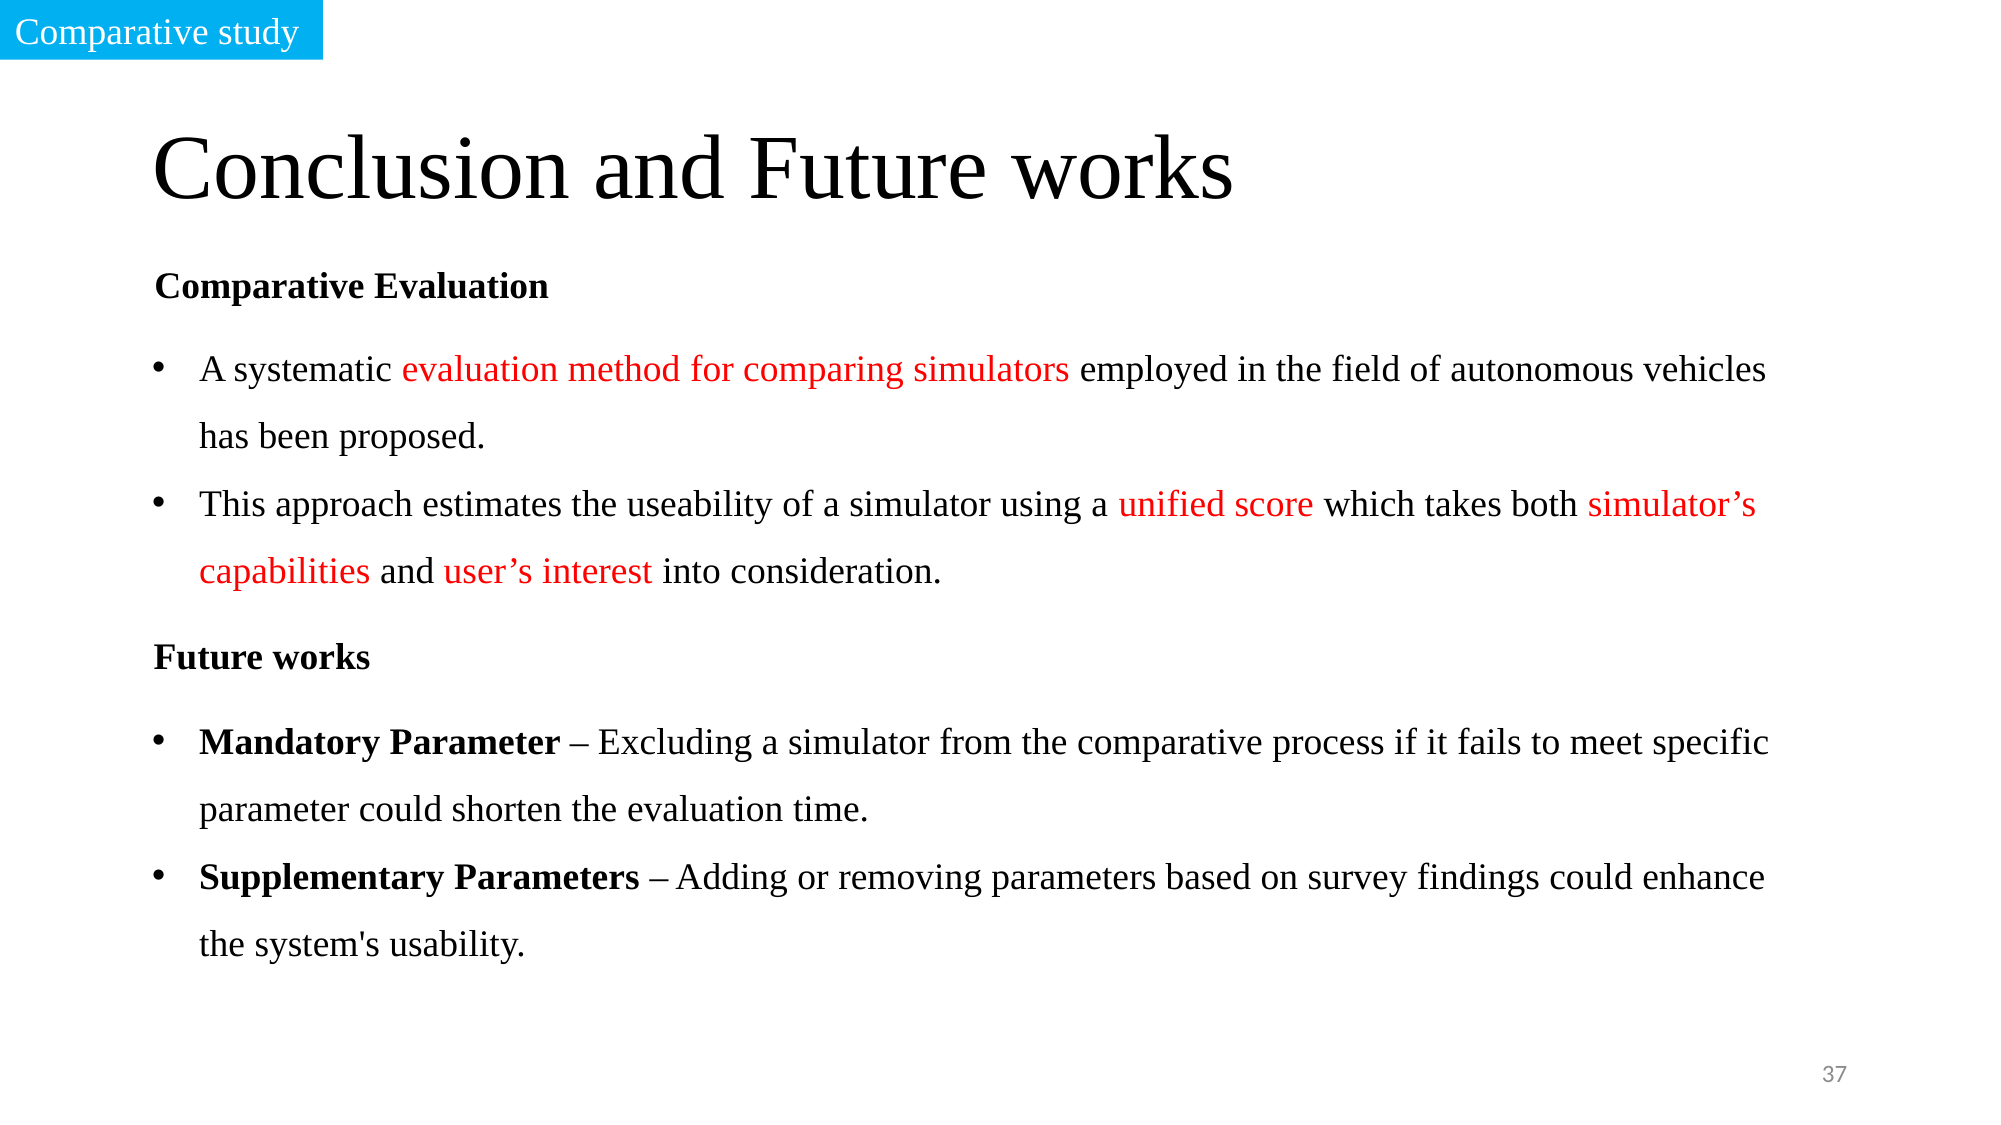

Comparative study
# Conclusion and Future works
Comparative Evaluation
A systematic evaluation method for comparing simulators employed in the field of autonomous vehicles has been proposed.
This approach estimates the useability of a simulator using a unified score which takes both simulator’s capabilities and user’s interest into consideration.
Future works
Mandatory Parameter – Excluding a simulator from the comparative process if it fails to meet specific parameter could shorten the evaluation time.
Supplementary Parameters – Adding or removing parameters based on survey findings could enhance the system's usability.
37